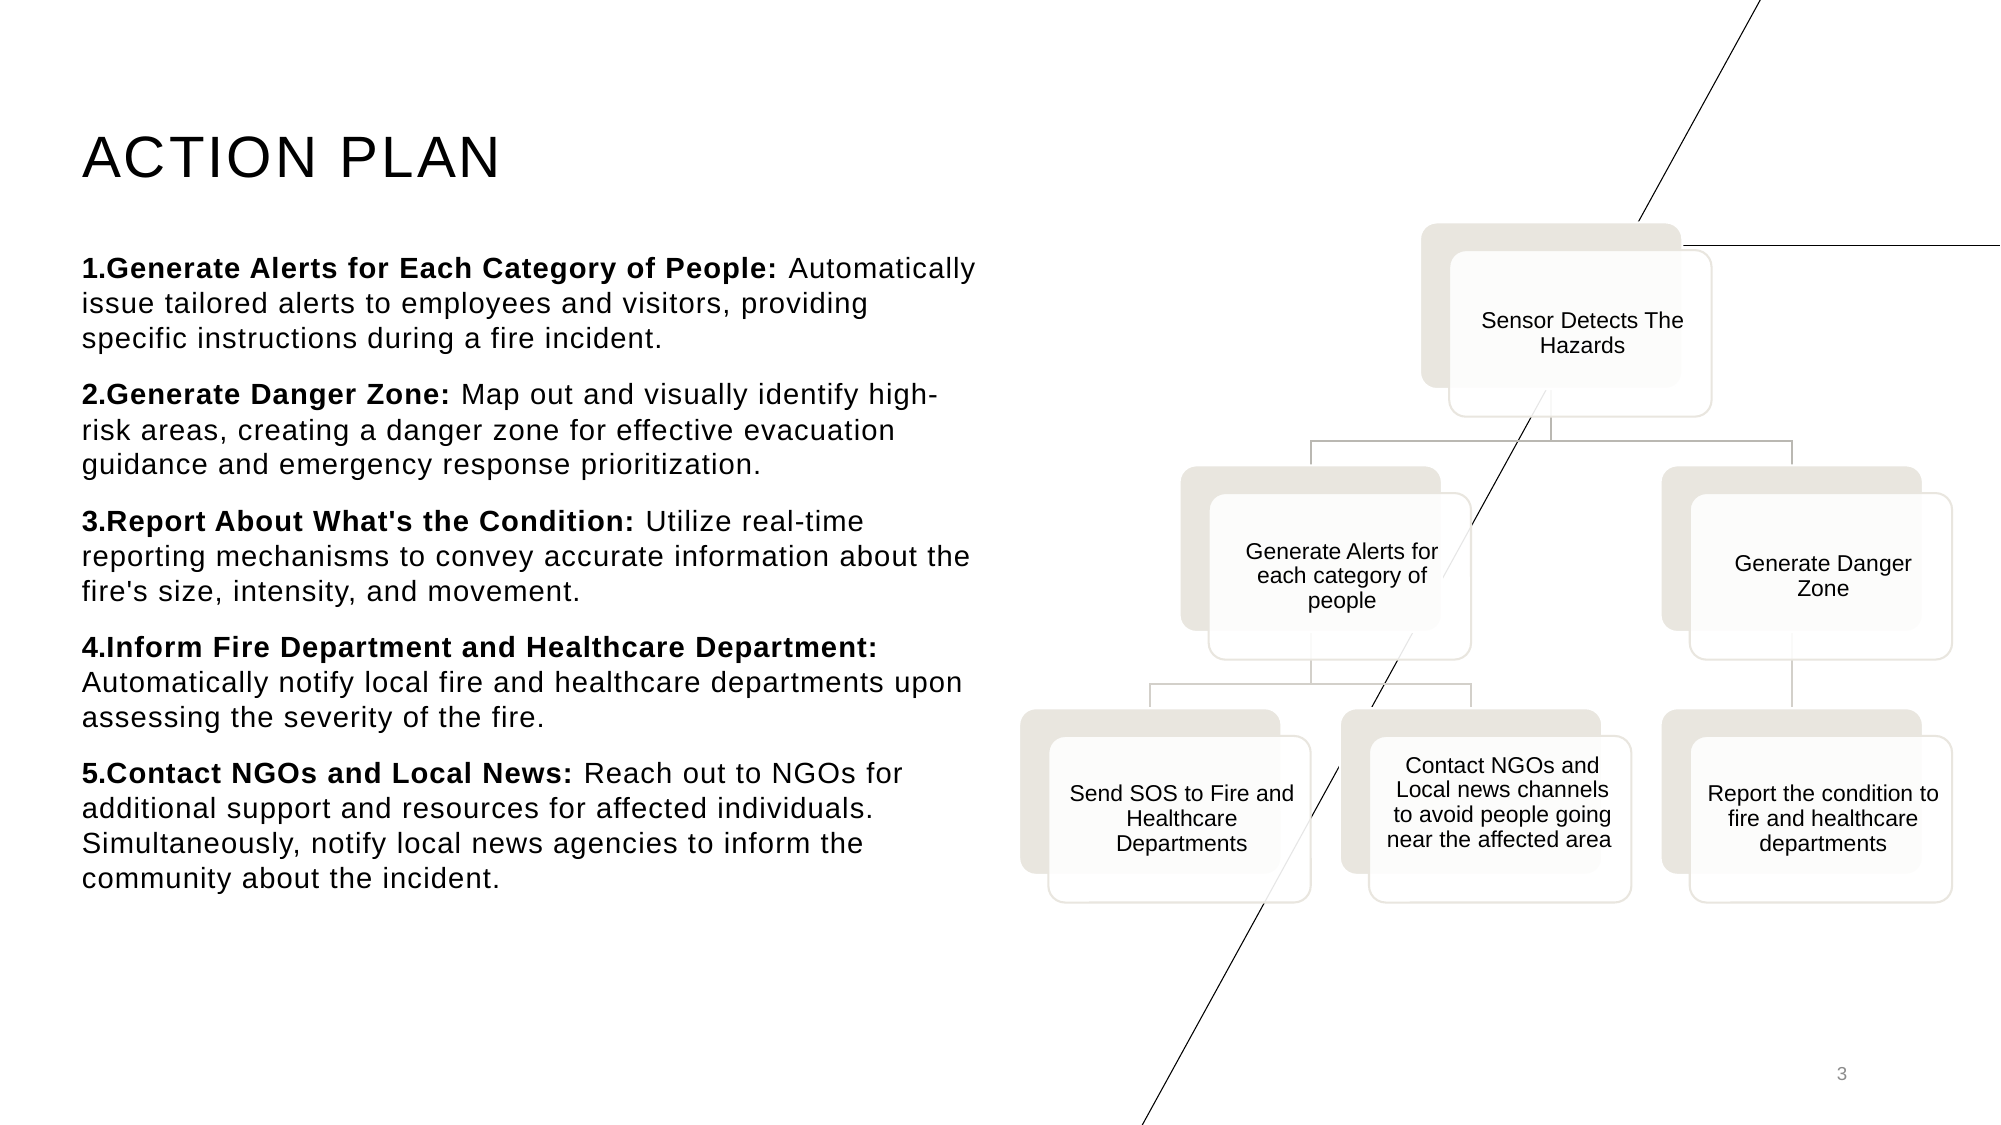

# action plan
Sensor Detects The Hazards
Generate Alerts for each category of people
Send SOS to Fire and Healthcare Departments
Contact NGOs and Local news channels to avoid people going near the affected area

Generate Danger Zone
Report the condition to fire and healthcare departments
Generate Alerts for Each Category of People: Automatically issue tailored alerts to employees and visitors, providing specific instructions during a fire incident.
Generate Danger Zone: Map out and visually identify high-risk areas, creating a danger zone for effective evacuation guidance and emergency response prioritization.
Report About What's the Condition: Utilize real-time reporting mechanisms to convey accurate information about the fire's size, intensity, and movement.
Inform Fire Department and Healthcare Department: Automatically notify local fire and healthcare departments upon assessing the severity of the fire.
Contact NGOs and Local News: Reach out to NGOs for additional support and resources for affected individuals. Simultaneously, notify local news agencies to inform the community about the incident.
3